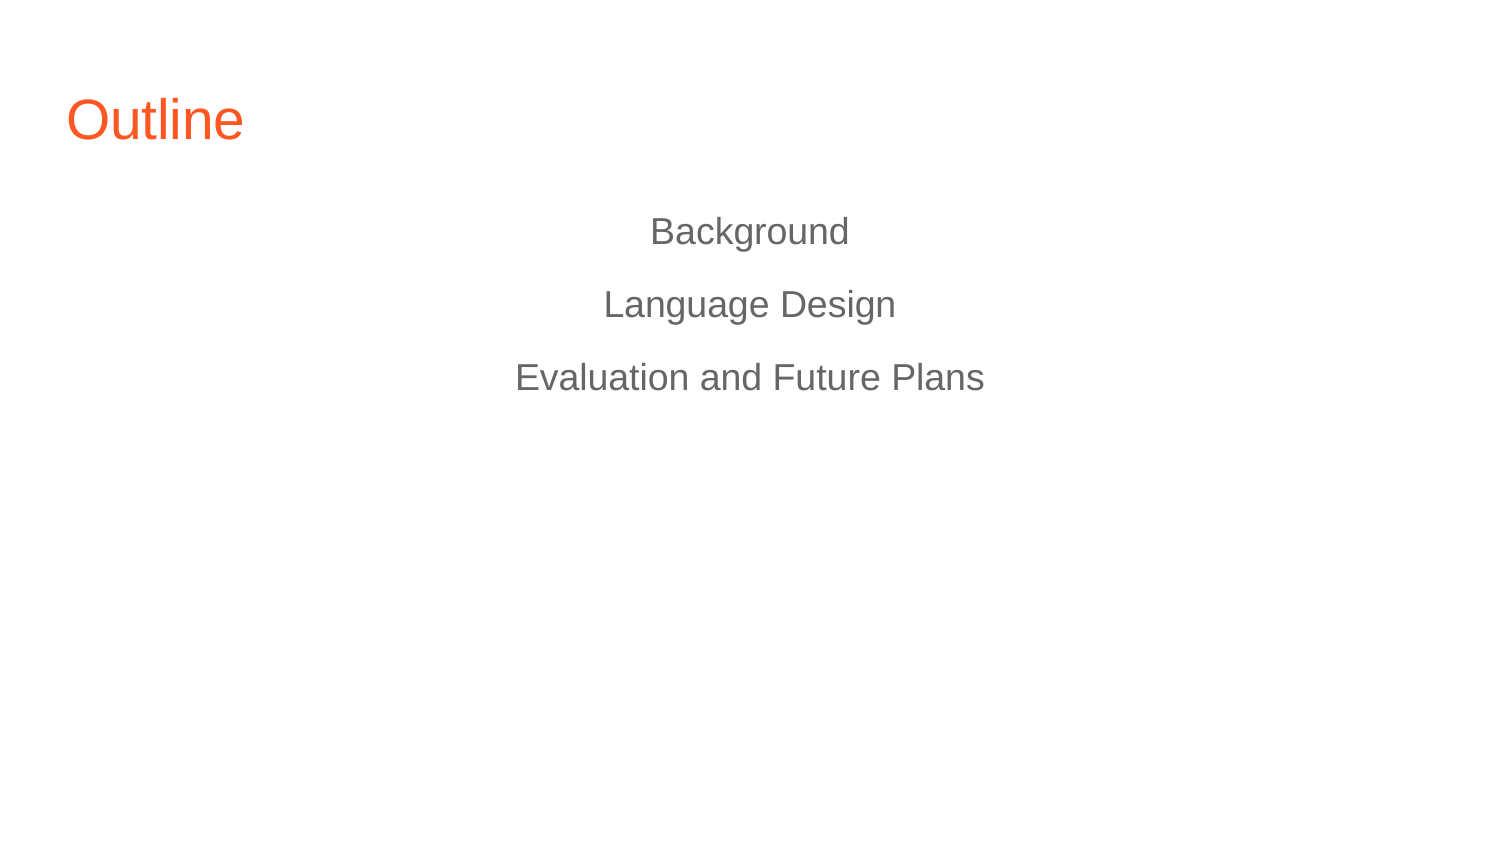

# Outline
Background
Language Design
Evaluation and Future Plans